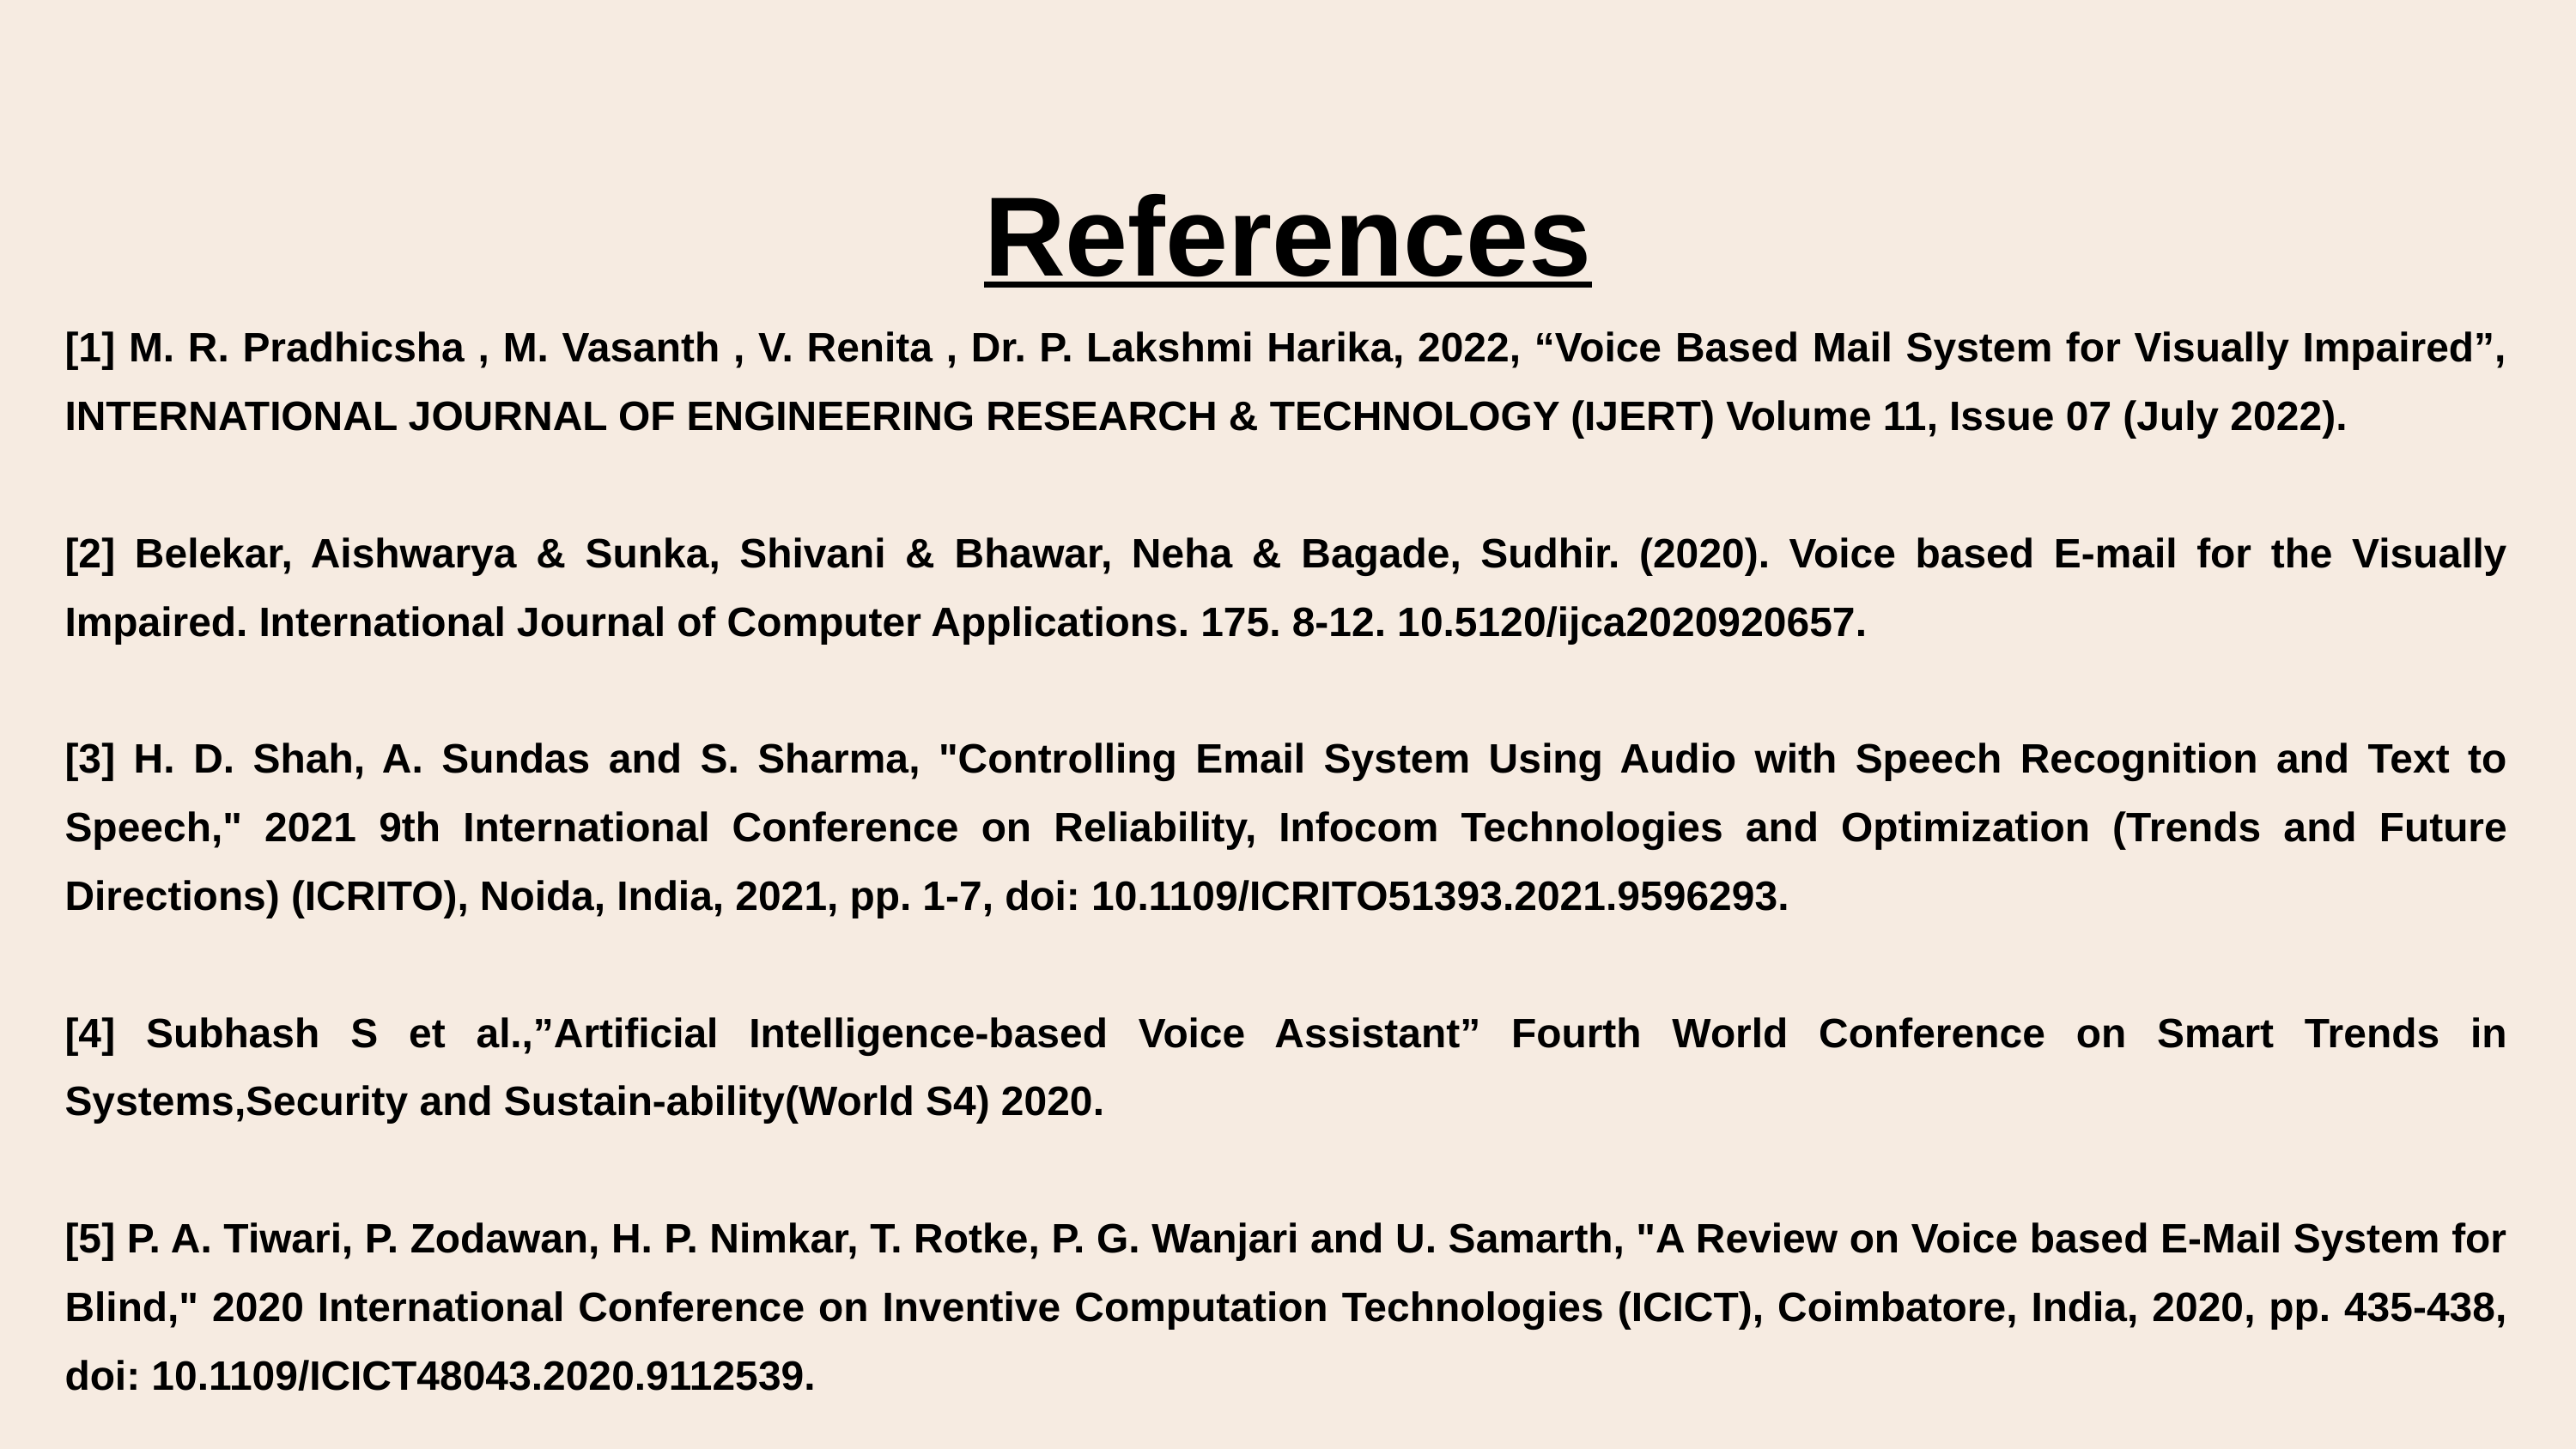

References
[1] M. R. Pradhicsha , M. Vasanth , V. Renita , Dr. P. Lakshmi Harika, 2022, “Voice Based Mail System for Visually Impaired”, INTERNATIONAL JOURNAL OF ENGINEERING RESEARCH & TECHNOLOGY (IJERT) Volume 11, Issue 07 (July 2022).

[2] Belekar, Aishwarya & Sunka, Shivani & Bhawar, Neha & Bagade, Sudhir. (2020). Voice based E-mail for the Visually Impaired. International Journal of Computer Applications. 175. 8-12. 10.5120/ijca2020920657.

[3] H. D. Shah, A. Sundas and S. Sharma, "Controlling Email System Using Audio with Speech Recognition and Text to Speech," 2021 9th International Conference on Reliability, Infocom Technologies and Optimization (Trends and Future Directions) (ICRITO), Noida, India, 2021, pp. 1-7, doi: 10.1109/ICRITO51393.2021.9596293.

[4] Subhash S et al.,”Artificial Intelligence-based Voice Assistant” Fourth World Conference on Smart Trends in Systems,Security and Sustain-ability(World S4) 2020.

[5] P. A. Tiwari, P. Zodawan, H. P. Nimkar, T. Rotke, P. G. Wanjari and U. Samarth, "A Review on Voice based E-Mail System for Blind," 2020 International Conference on Inventive Computation Technologies (ICICT), Coimbatore, India, 2020, pp. 435-438, doi: 10.1109/ICICT48043.2020.9112539.